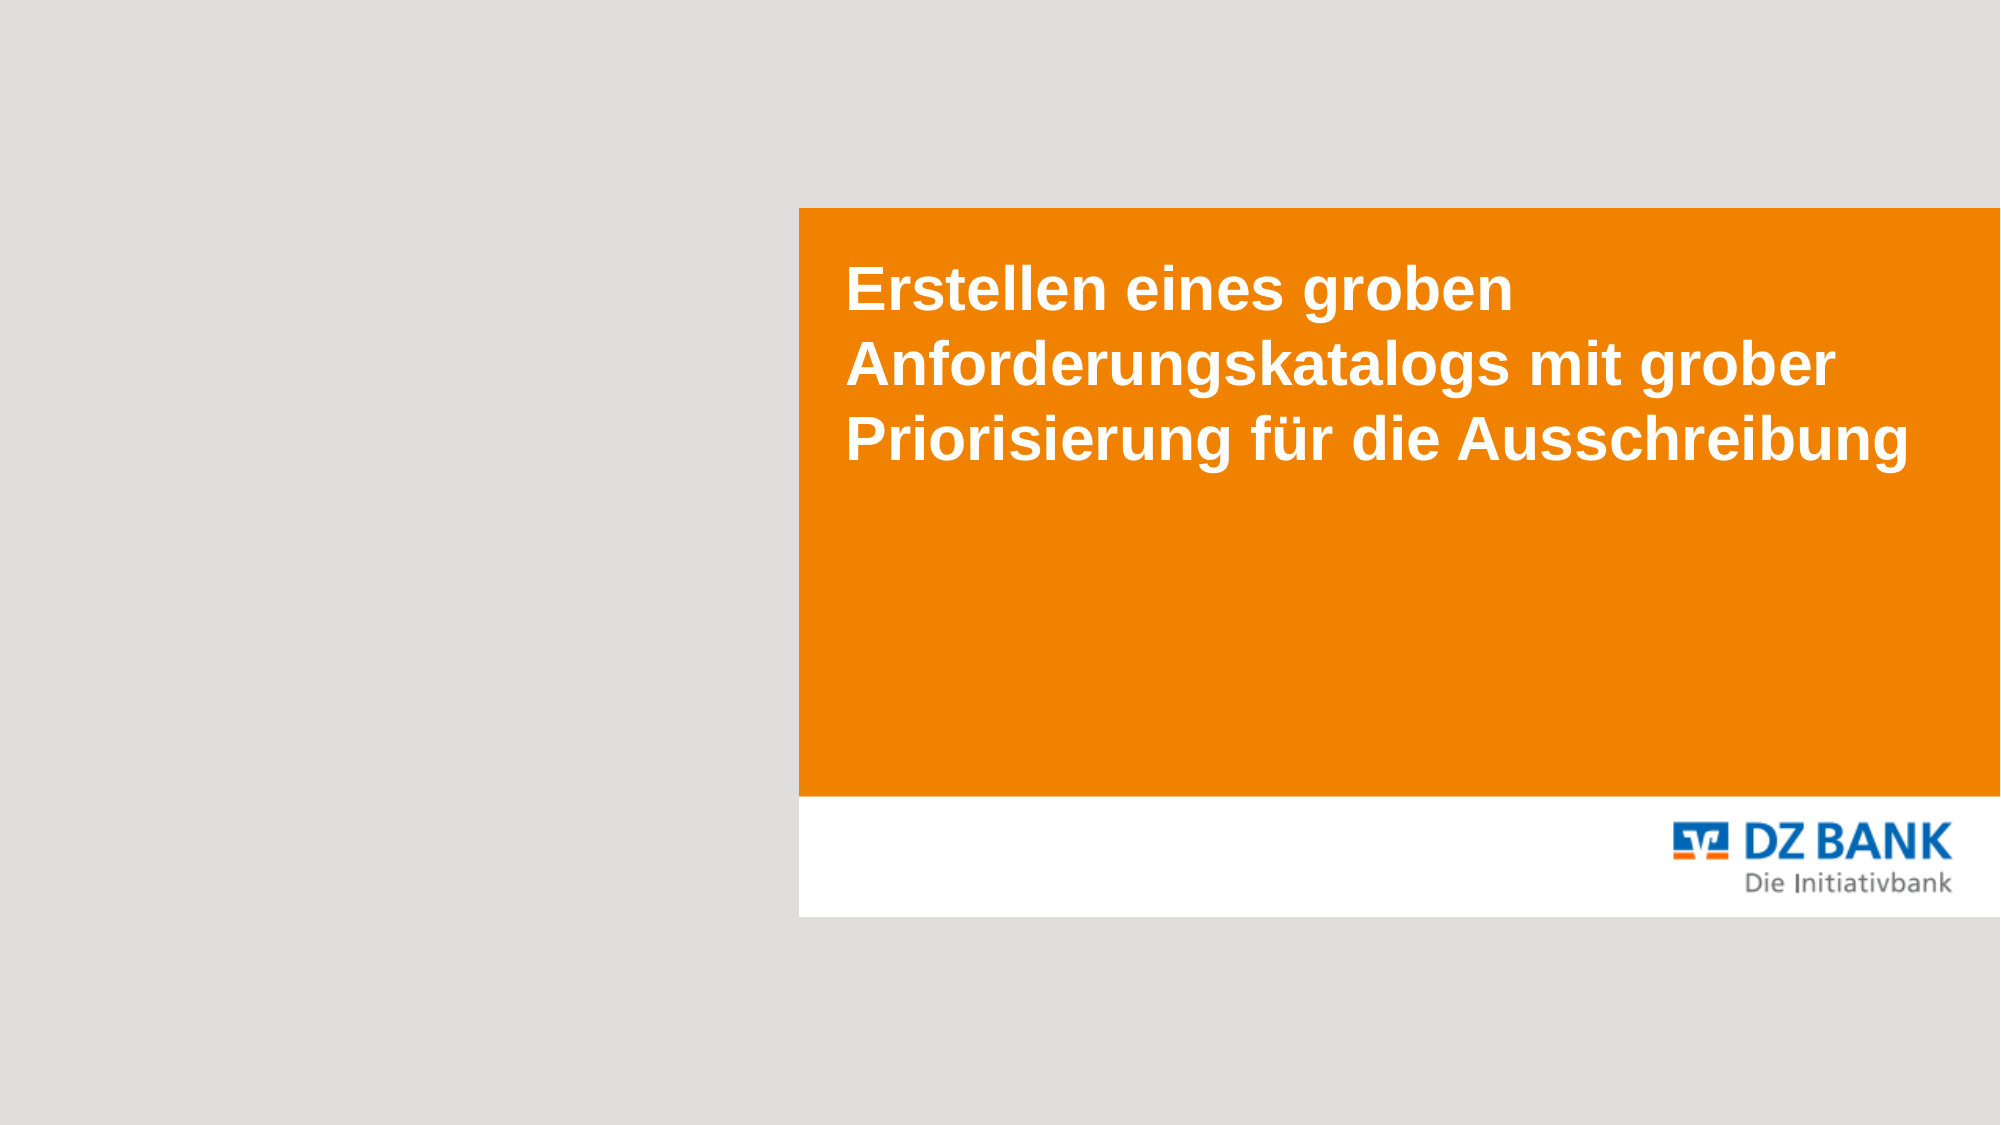

# Erstellen eines groben Anforderungskatalogs mit grober Priorisierung für die Ausschreibung